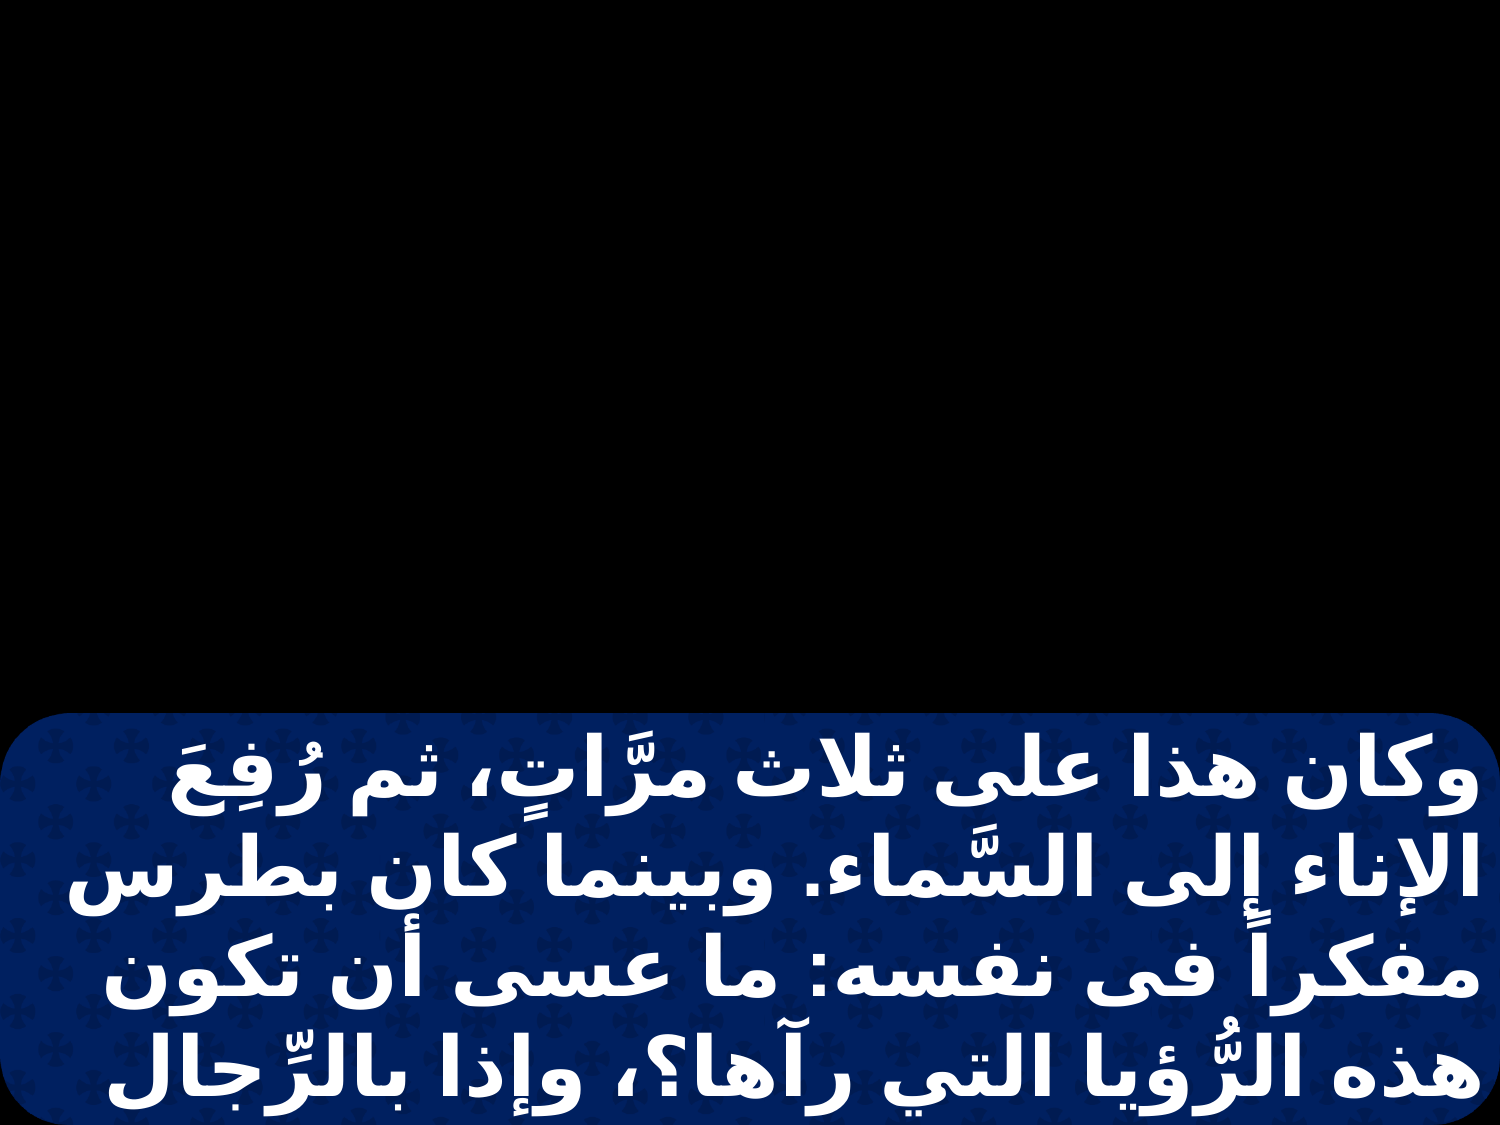

وكان هذا على ثلاث مرَّاتٍ، ثم رُفِعَ الإناء إلى السَّماء. وبينما كان بطرس مفكراً فى نفسه: ما عسى أن تكون هذه الرُّؤيا التي رآها؟، وإذا بالرِّجال المرسلين من قِبَل كرنيليوس، قد سألوا عن بيت سمعان